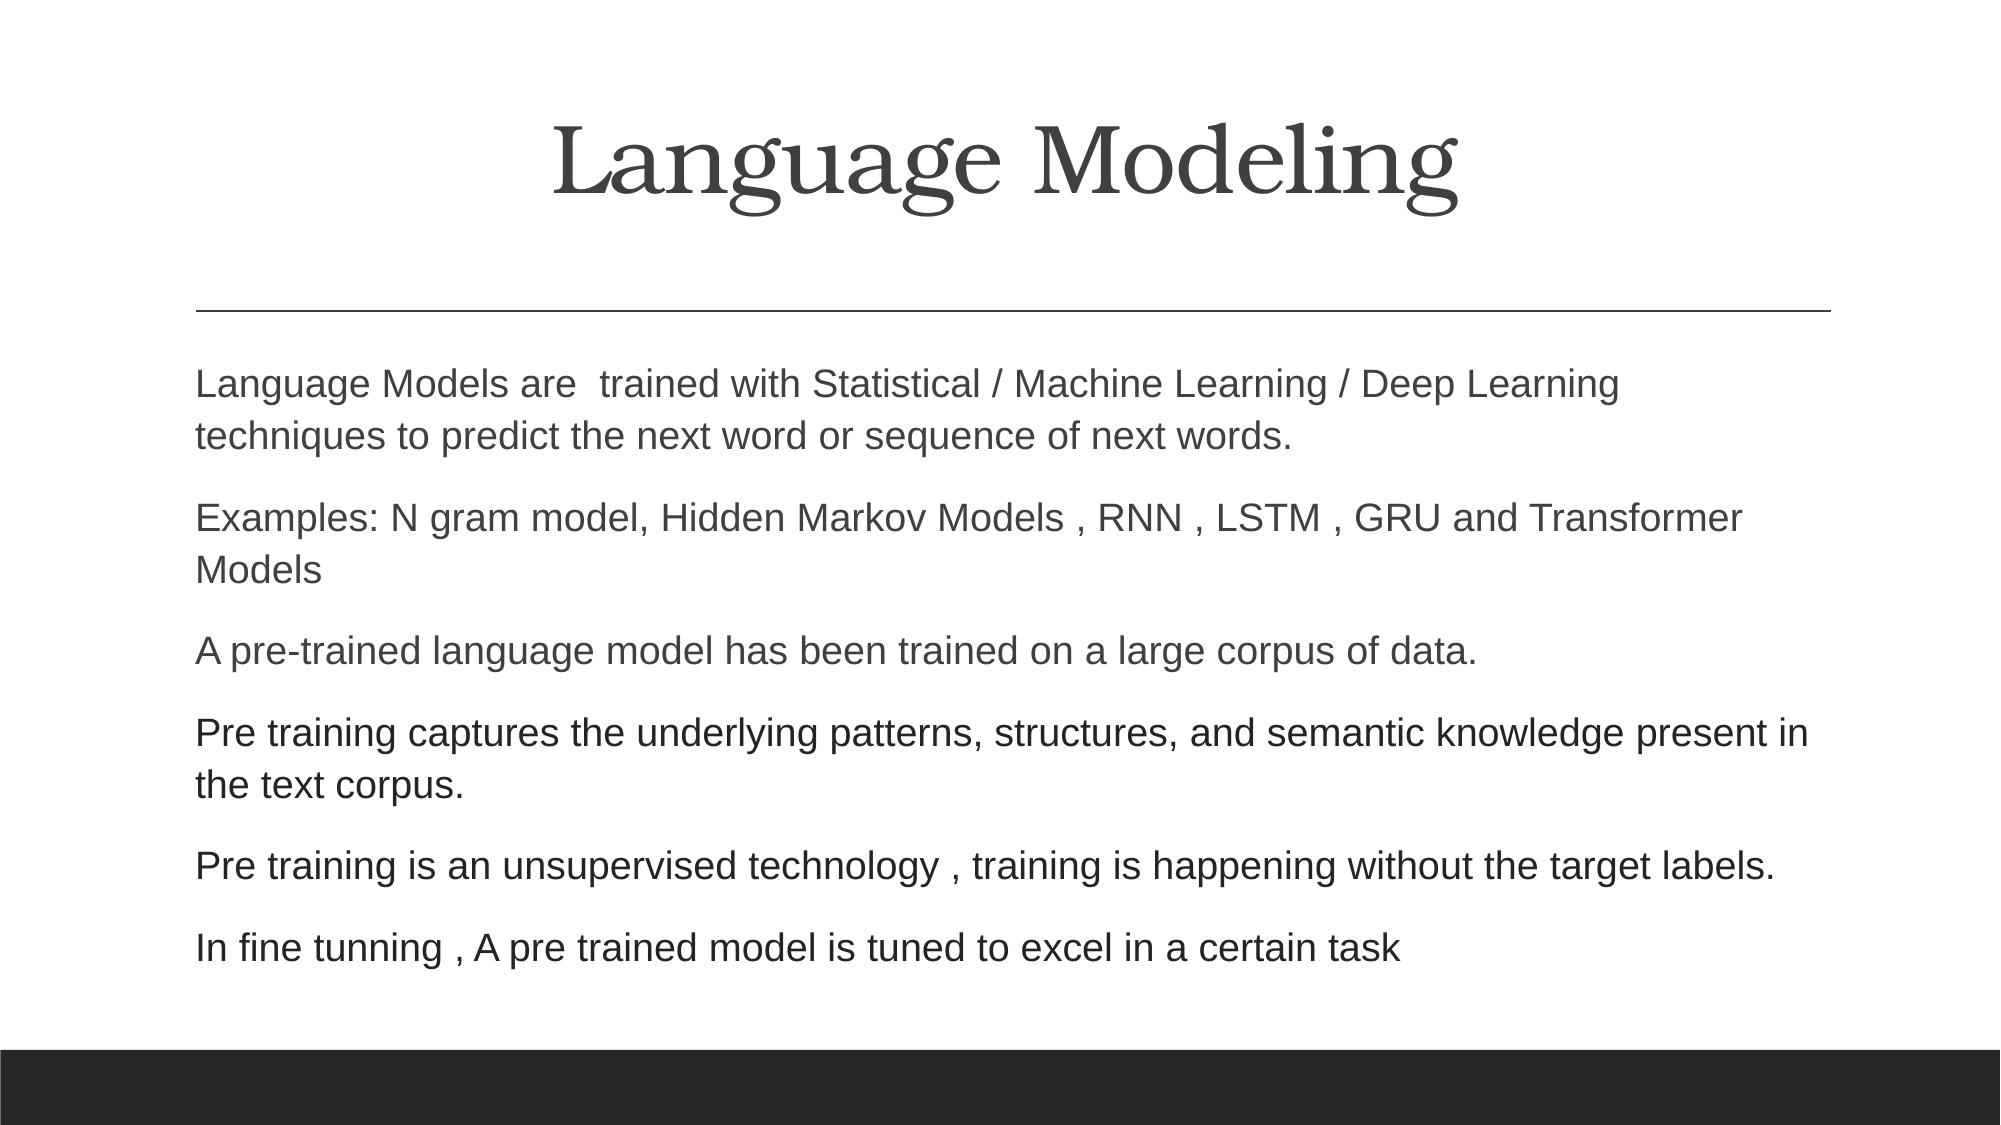

# Language Modeling
Language Models are  trained with Statistical / Machine Learning / Deep Learning  techniques to predict the next word or sequence of next words.
Examples: N gram model, Hidden Markov Models , RNN , LSTM , GRU and Transformer Models
A pre-trained language model has been trained on a large corpus of data.
Pre training captures the underlying patterns, structures, and semantic knowledge present in the text corpus.
Pre training is an unsupervised technology , training is happening without the target labels.
In fine tunning , A pre trained model is tuned to excel in a certain task